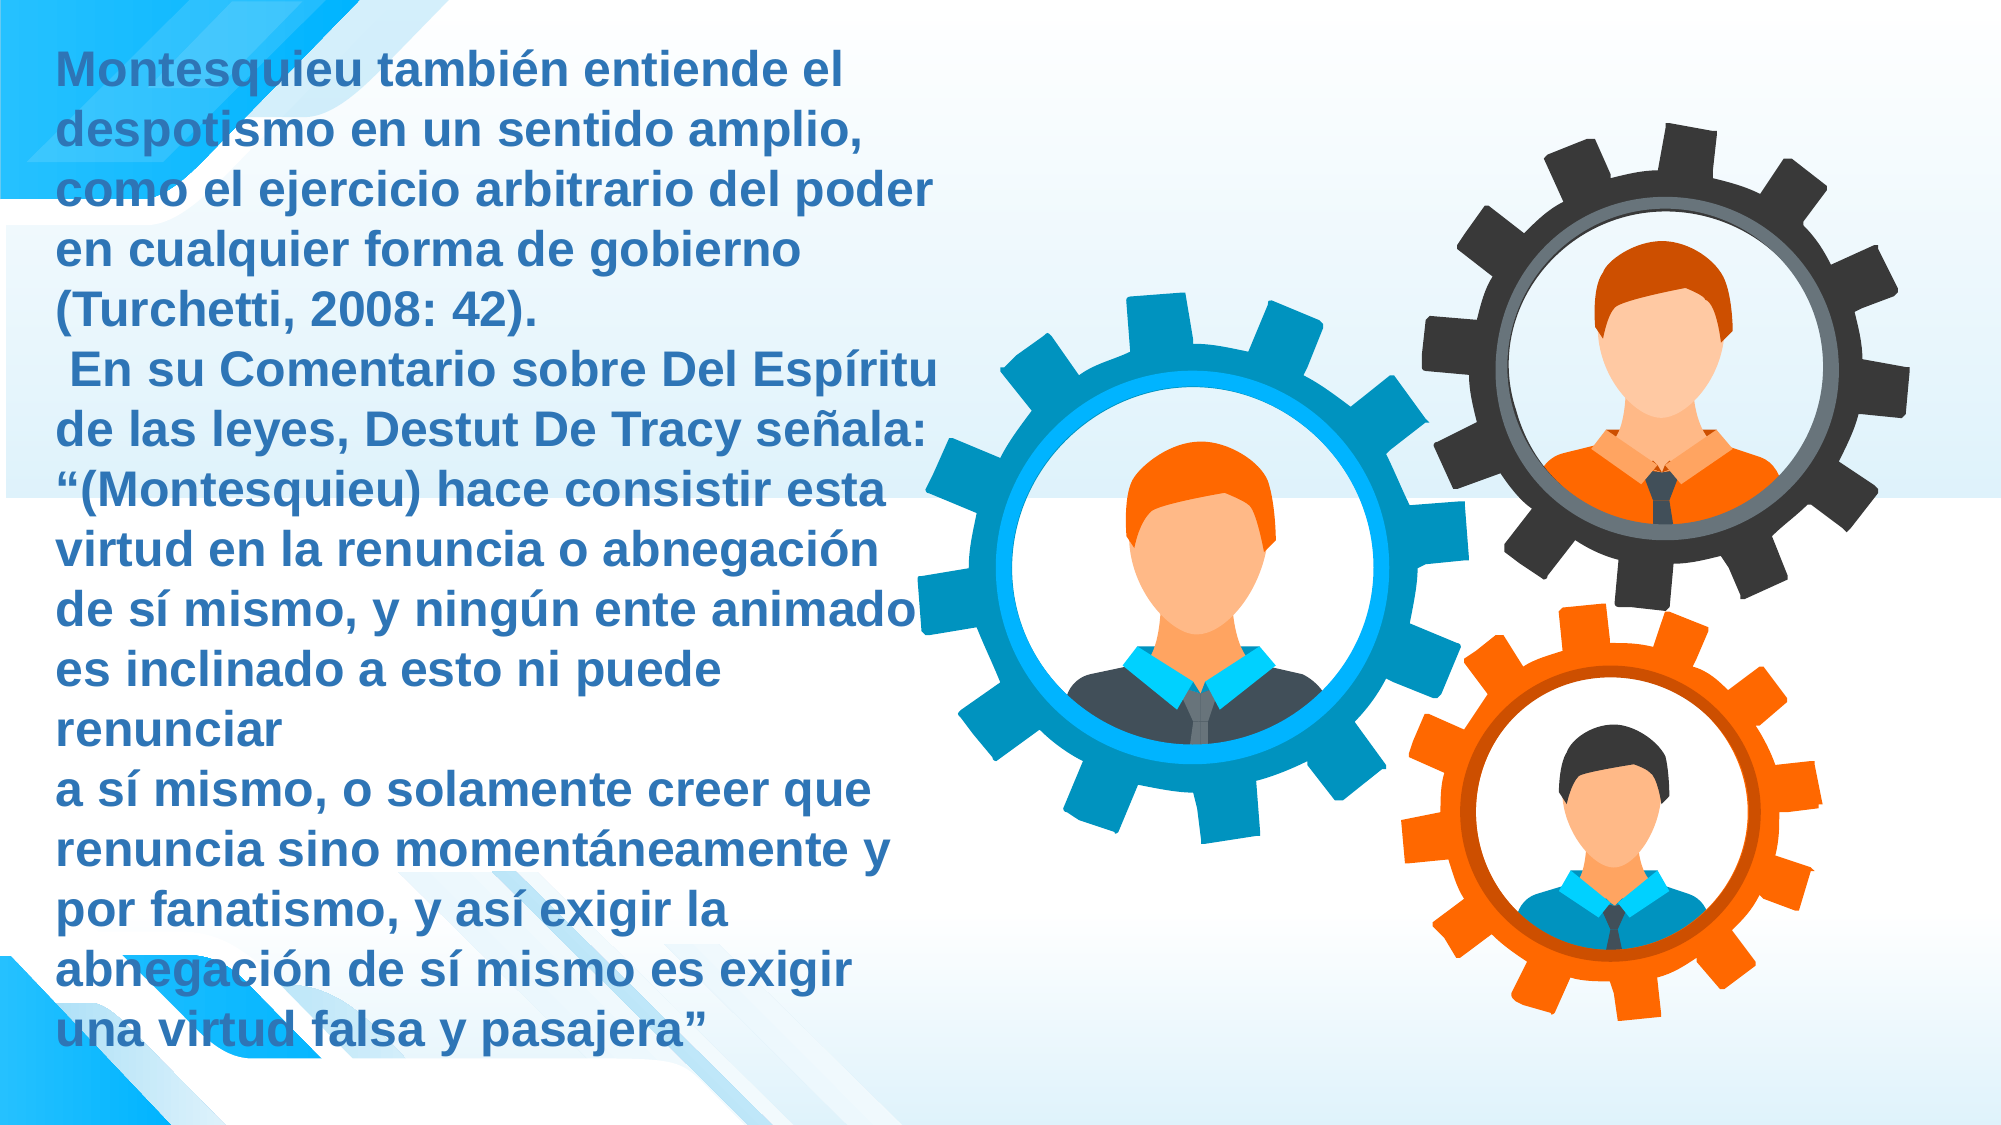

Montesquieu también entiende el despotismo en un sentido amplio, como el ejercicio arbitrario del poder en cualquier forma de gobierno (Turchetti, 2008: 42).
 En su Comentario sobre Del Espíritu de las leyes, Destut De Tracy señala: “(Montesquieu) hace consistir esta
virtud en la renuncia o abnegación de sí mismo, y ningún ente animado es inclinado a esto ni puede renunciar
a sí mismo, o solamente creer que renuncia sino momentáneamente y por fanatismo, y así exigir la abnegación de sí mismo es exigir una virtud falsa y pasajera”